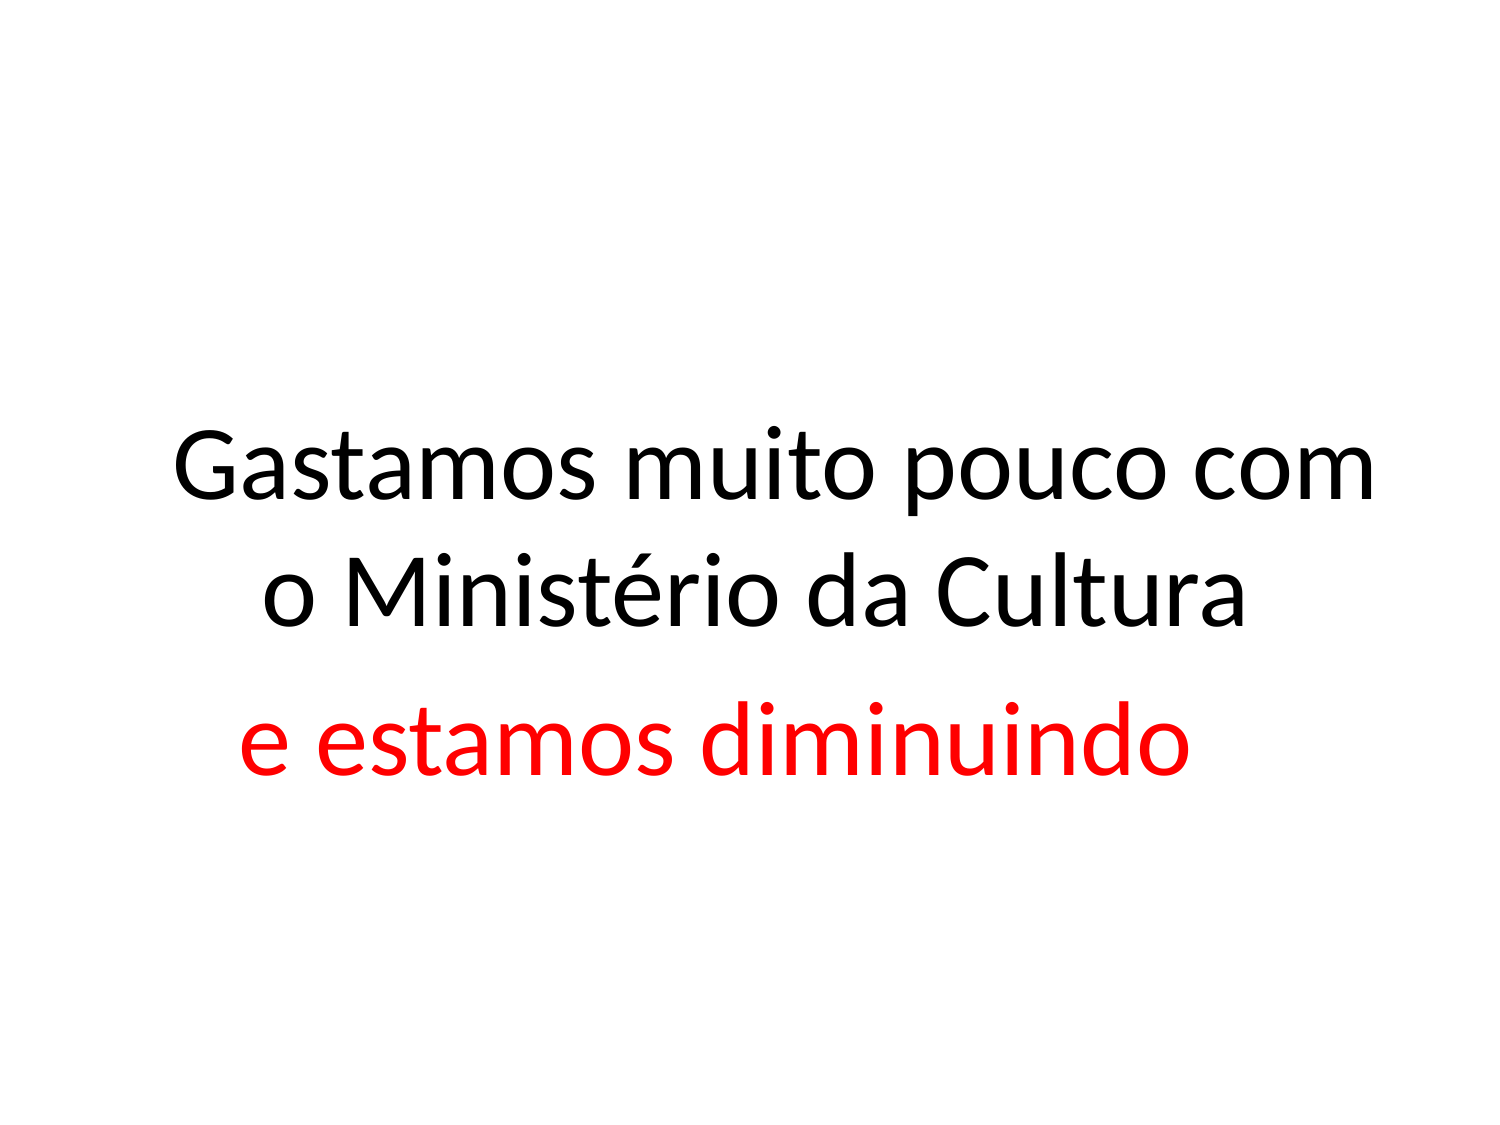

Gastamos muito pouco com o Ministério da Cultura
e estamos diminuindo